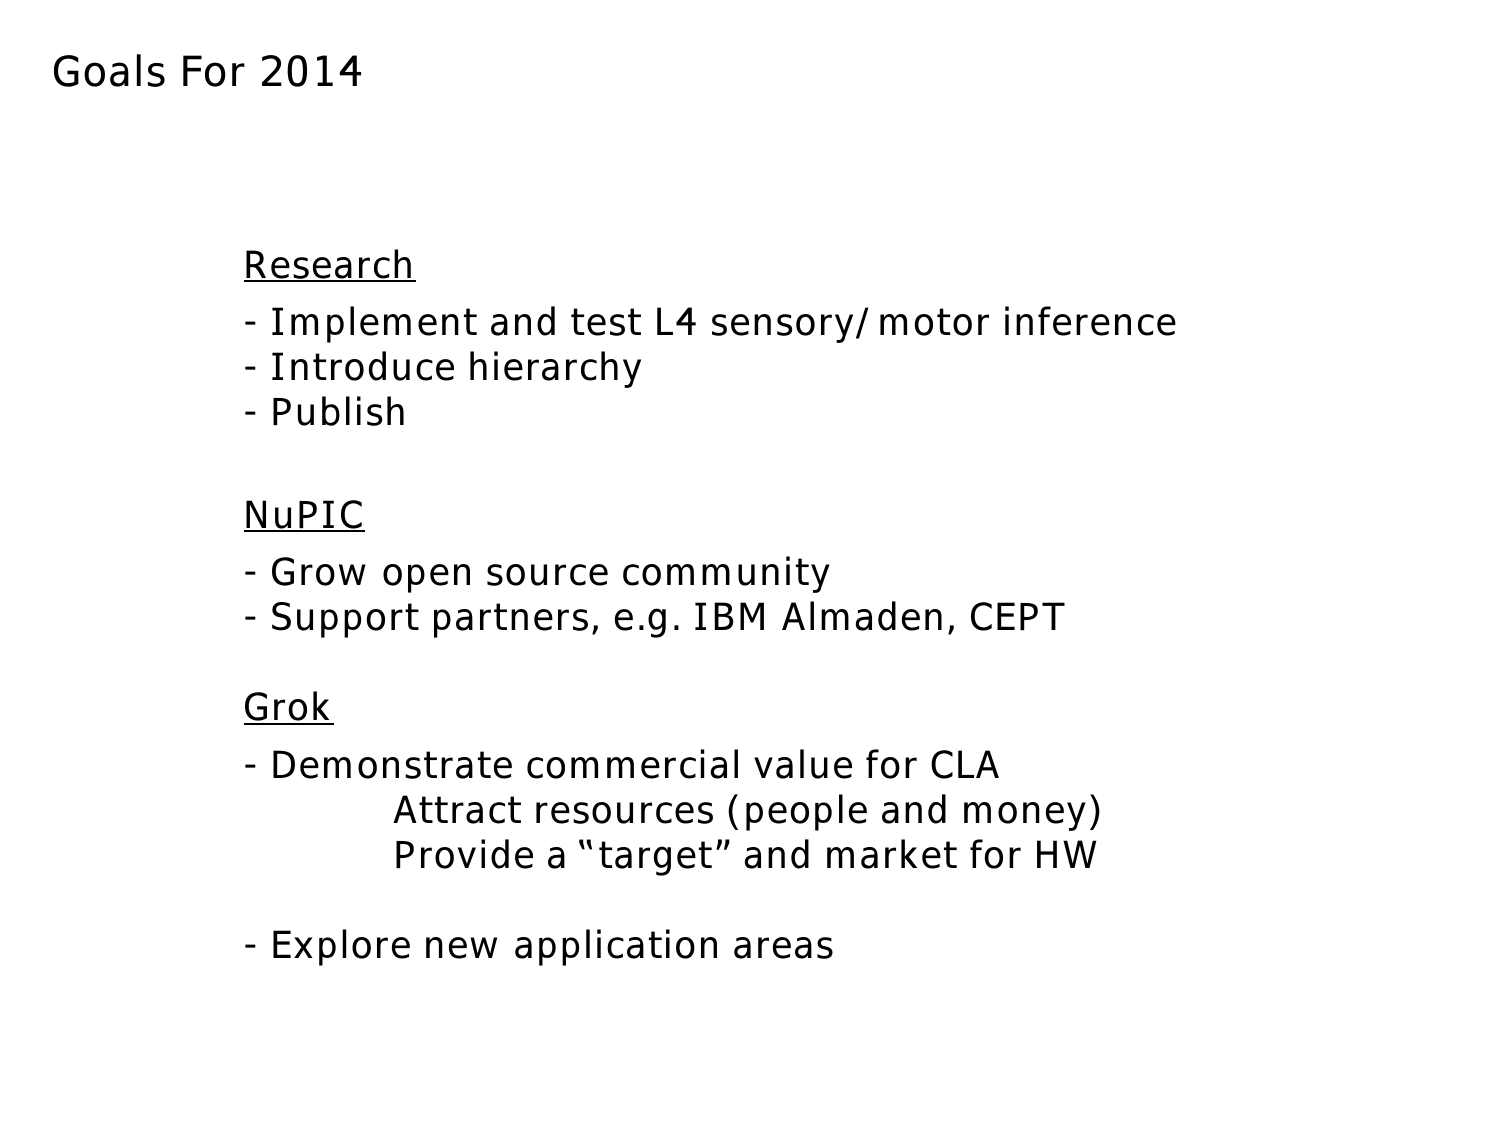

Goals For 2014
Research
- Implement and test L4 sensory/motor inference
- Introduce hierarchy
- Publish
NuPIC
- Grow open source community
- Support partners, e.g. IBM Almaden, CEPT
Grok
- Demonstrate commercial value for CLA
	Attract resources (people and money)
	Provide a “target” and market for HW
- Explore new application areas